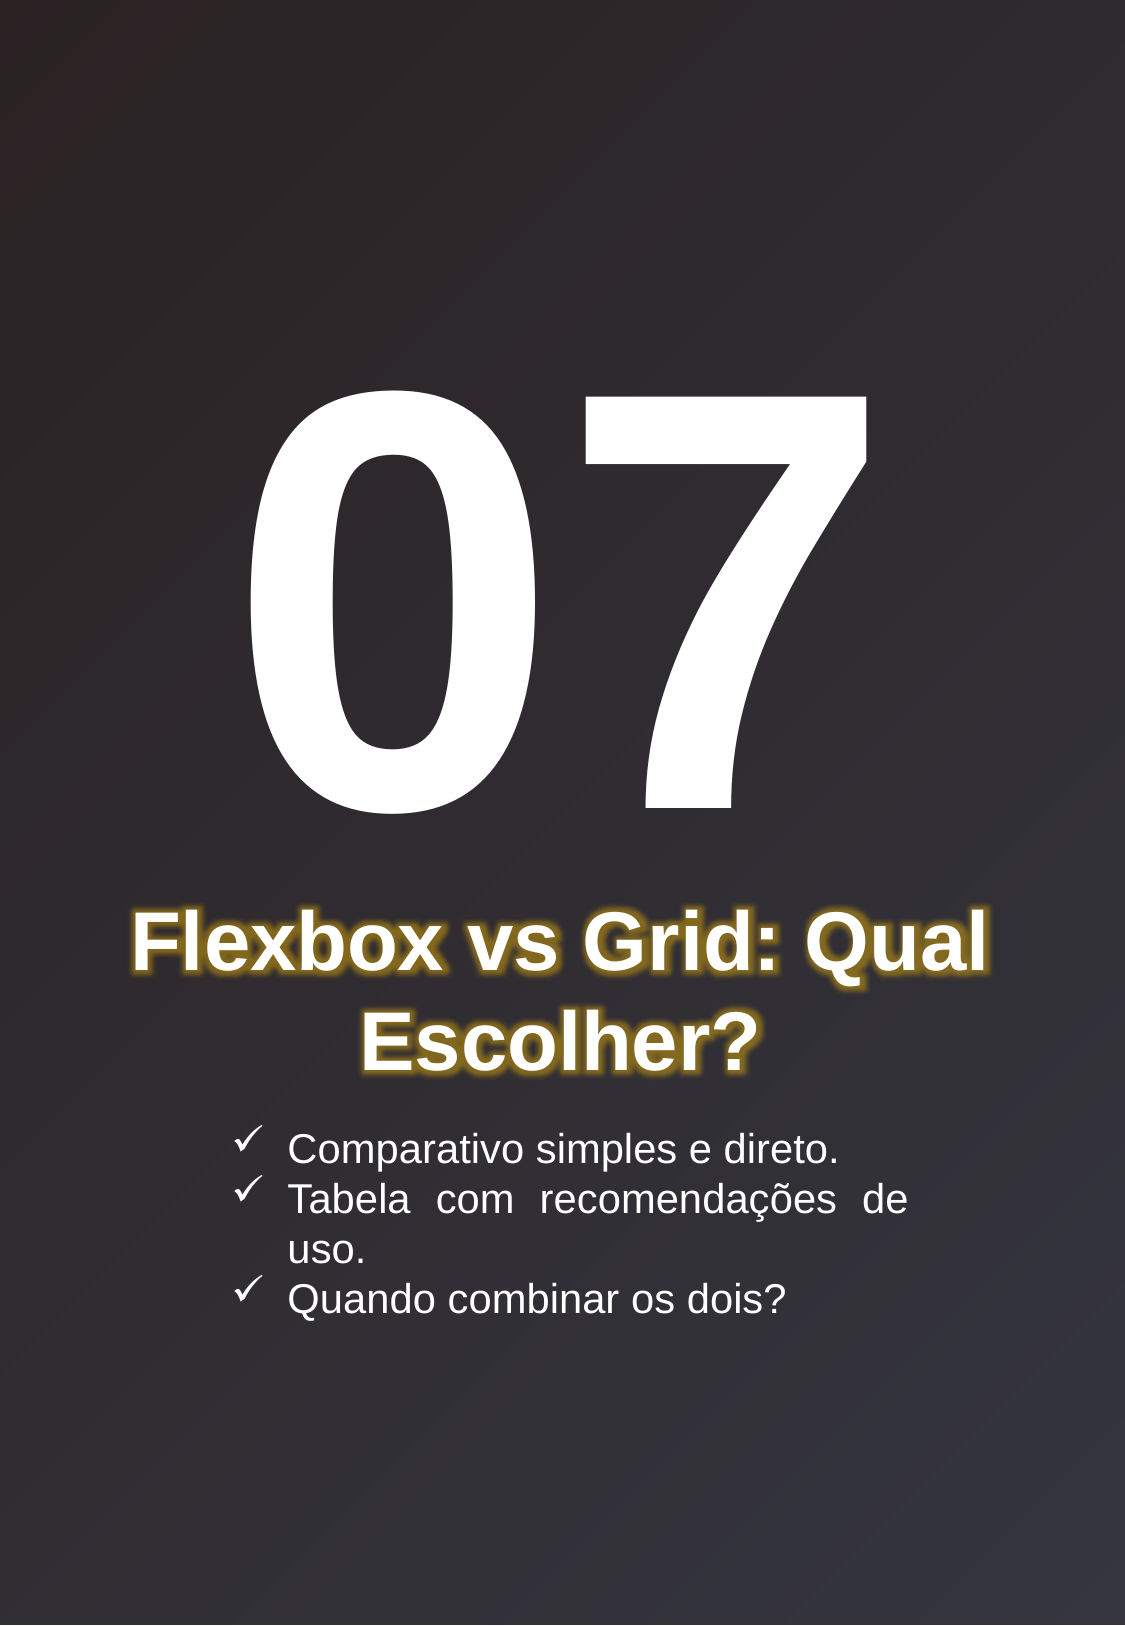

07
Flexbox vs Grid: Qual Escolher?
Comparativo simples e direto.
Tabela com recomendações de uso.
Quando combinar os dois?
Layout Ninja - Fabricio Cesar
26